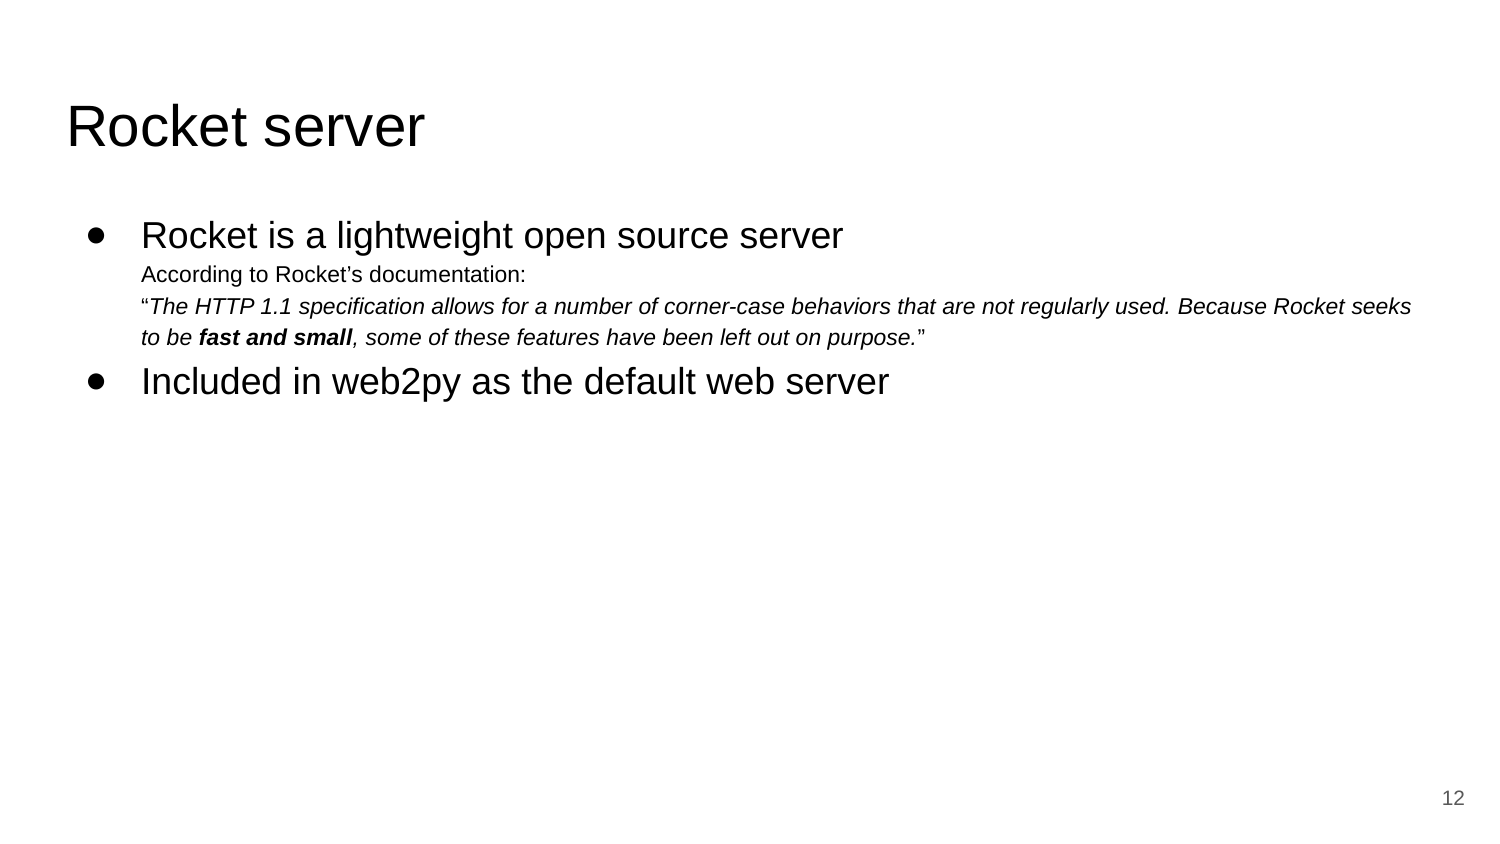

# Rocket server
Rocket is a lightweight open source server
According to Rocket’s documentation:
“The HTTP 1.1 specification allows for a number of corner-case behaviors that are not regularly used. Because Rocket seeks to be fast and small, some of these features have been left out on purpose.”
Included in web2py as the default web server

12